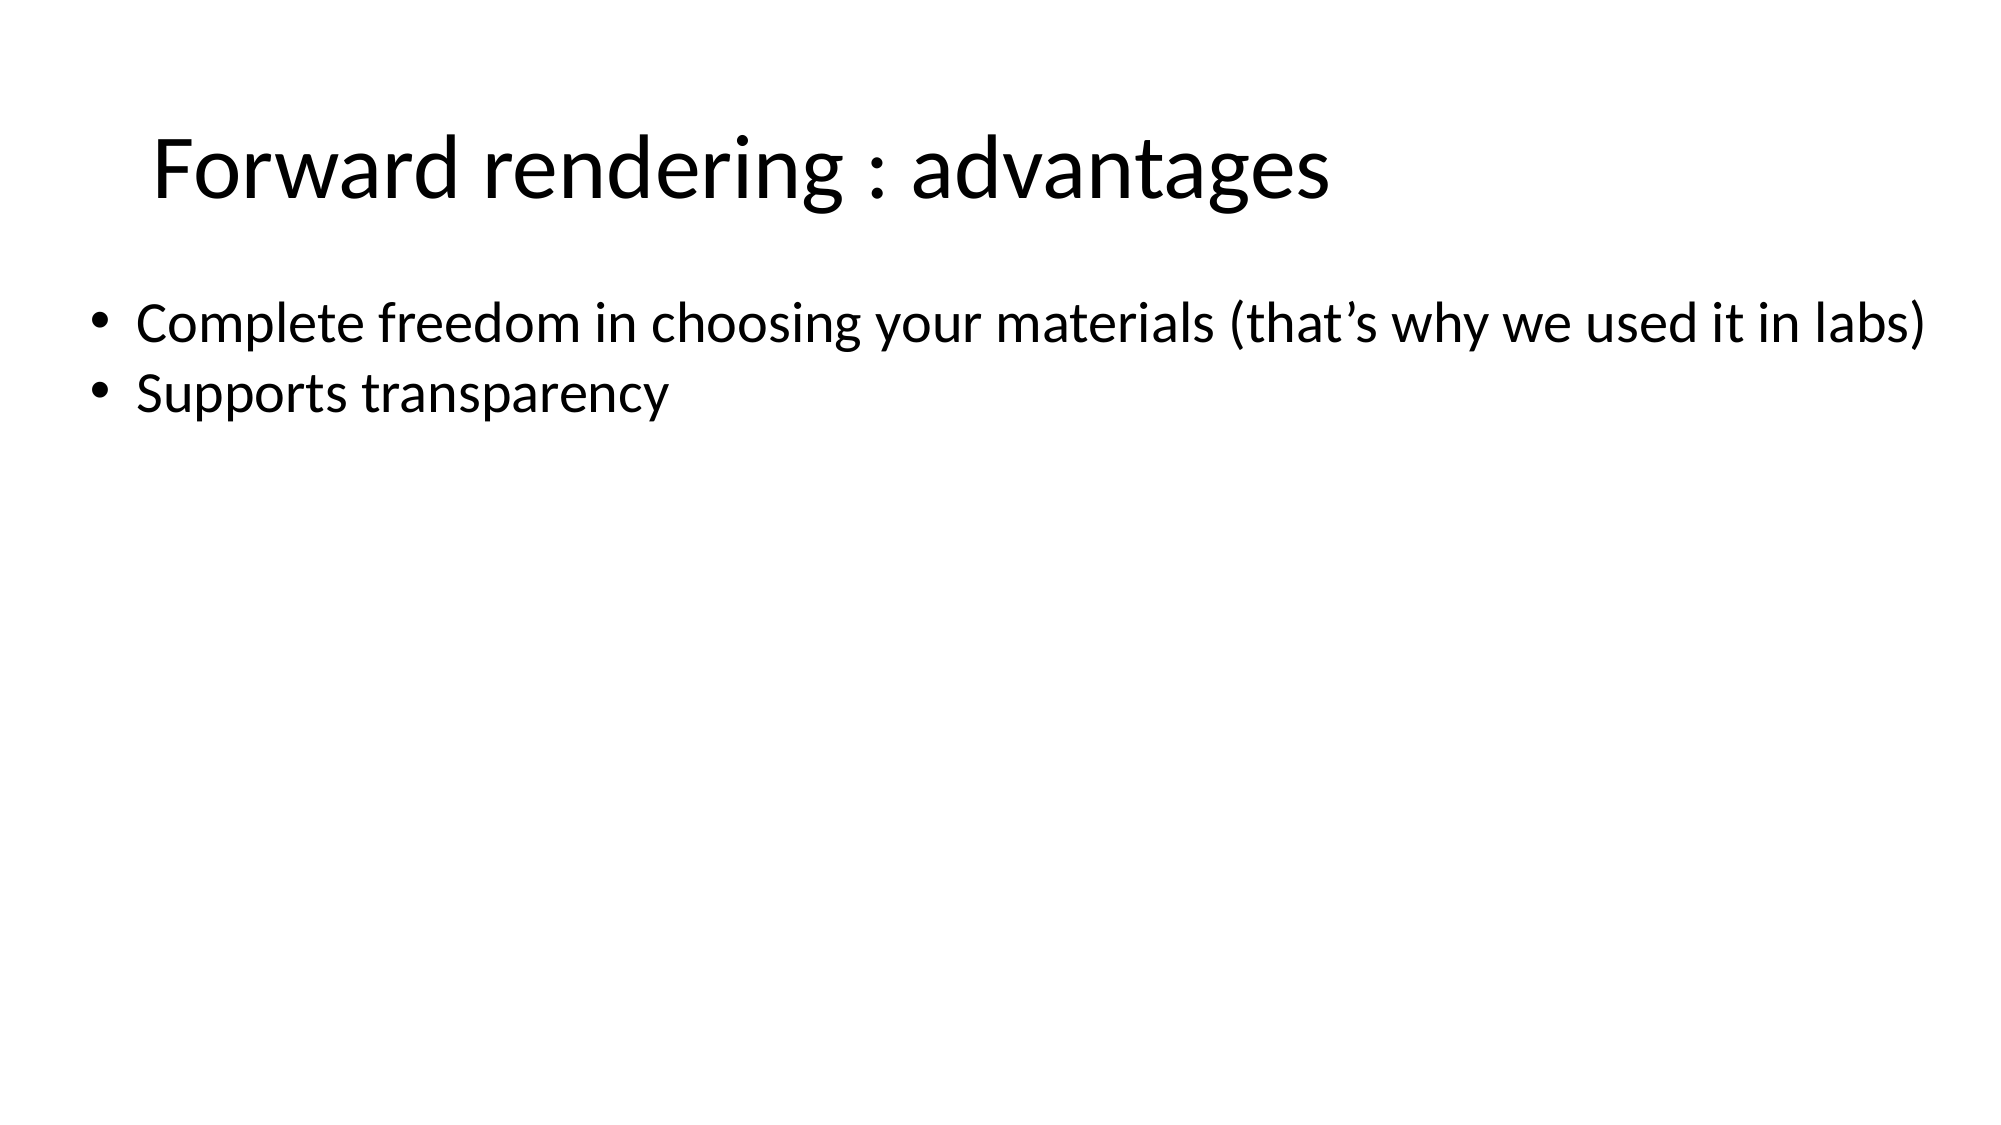

# Forward rendering : advantages
Complete freedom in choosing your materials (that’s why we used it in labs)
Supports transparency